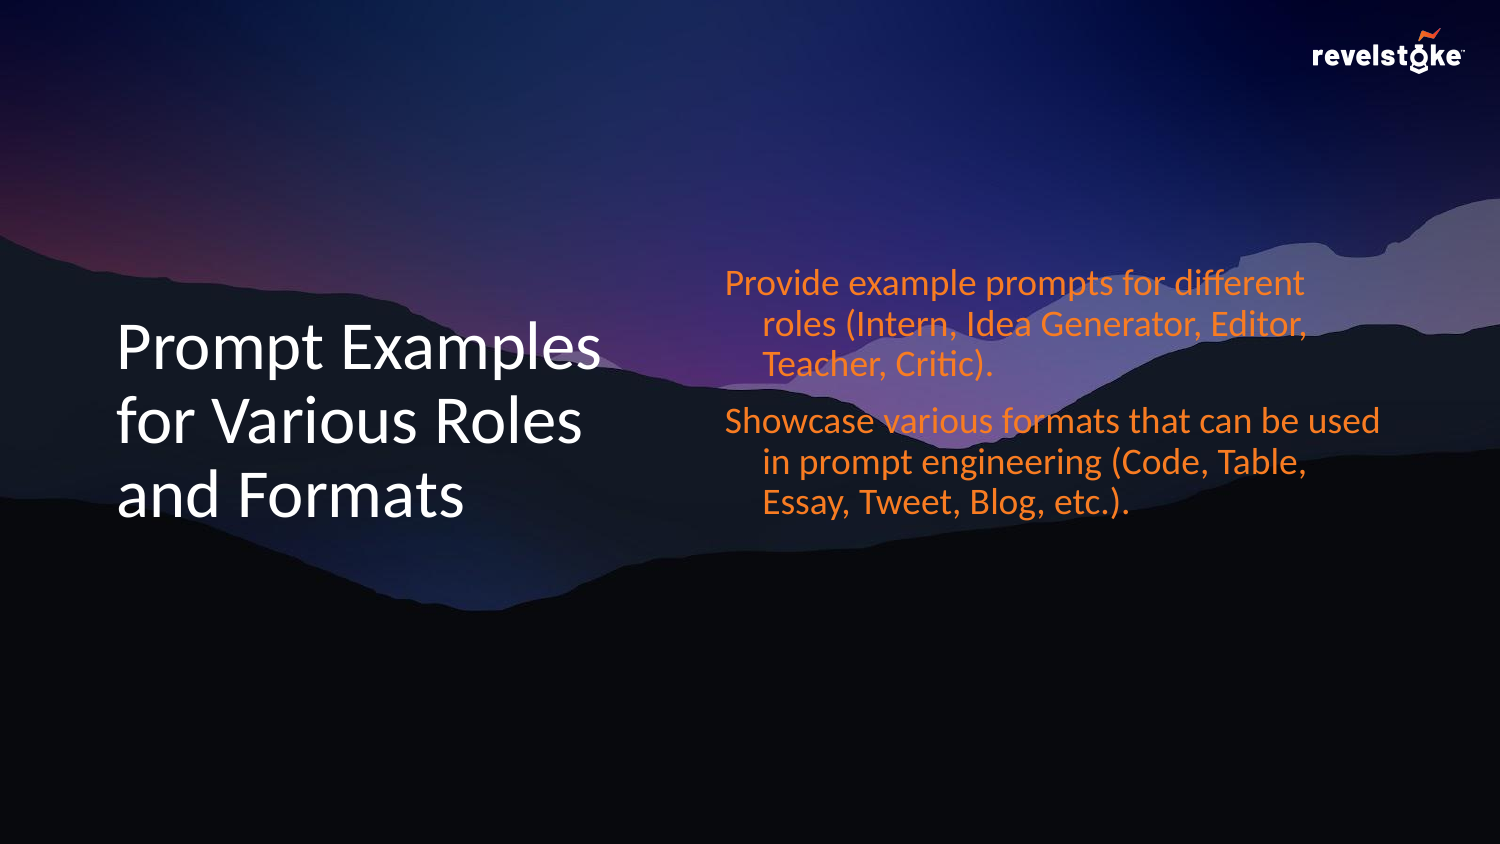

# Prompt Examples for Various Roles and Formats
Provide example prompts for different roles (Intern, Idea Generator, Editor, Teacher, Critic).
Showcase various formats that can be used in prompt engineering (Code, Table, Essay, Tweet, Blog, etc.).